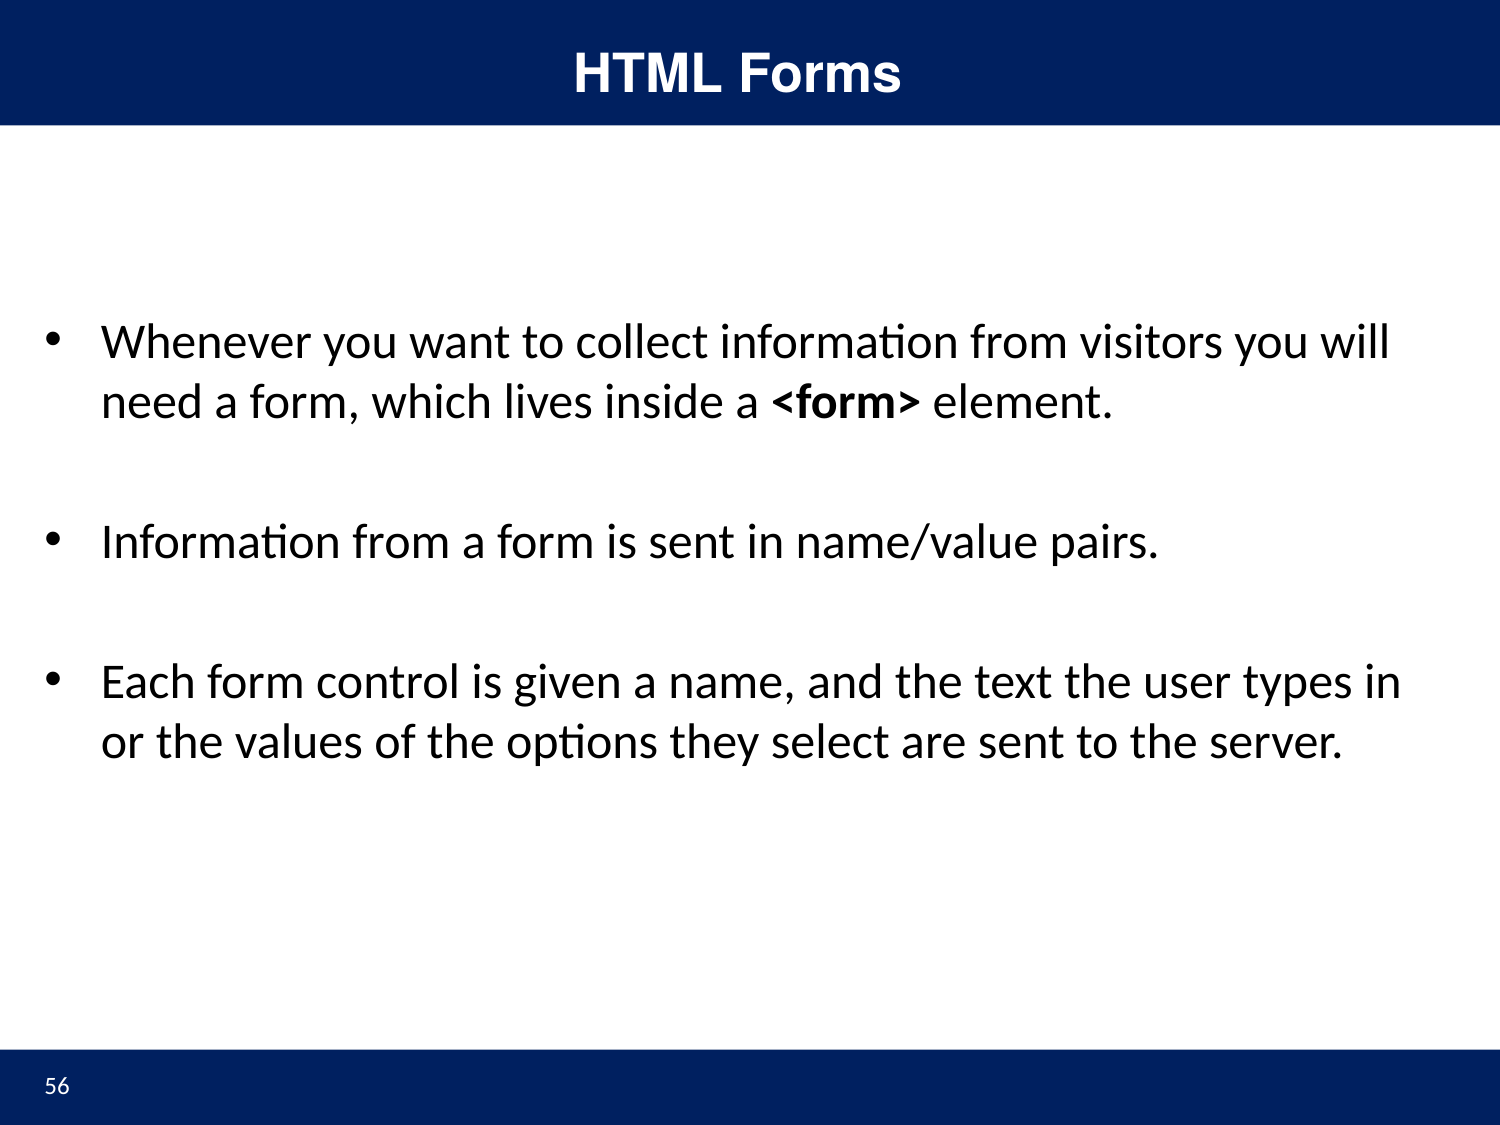

# HTML Forms

Whenever you want to collect information from visitors you will need a form, which lives inside a <form> element.

Information from a form is sent in name/value pairs.

Each form control is given a name, and the text the user types in or the values of the options they select are sent to the server.
56